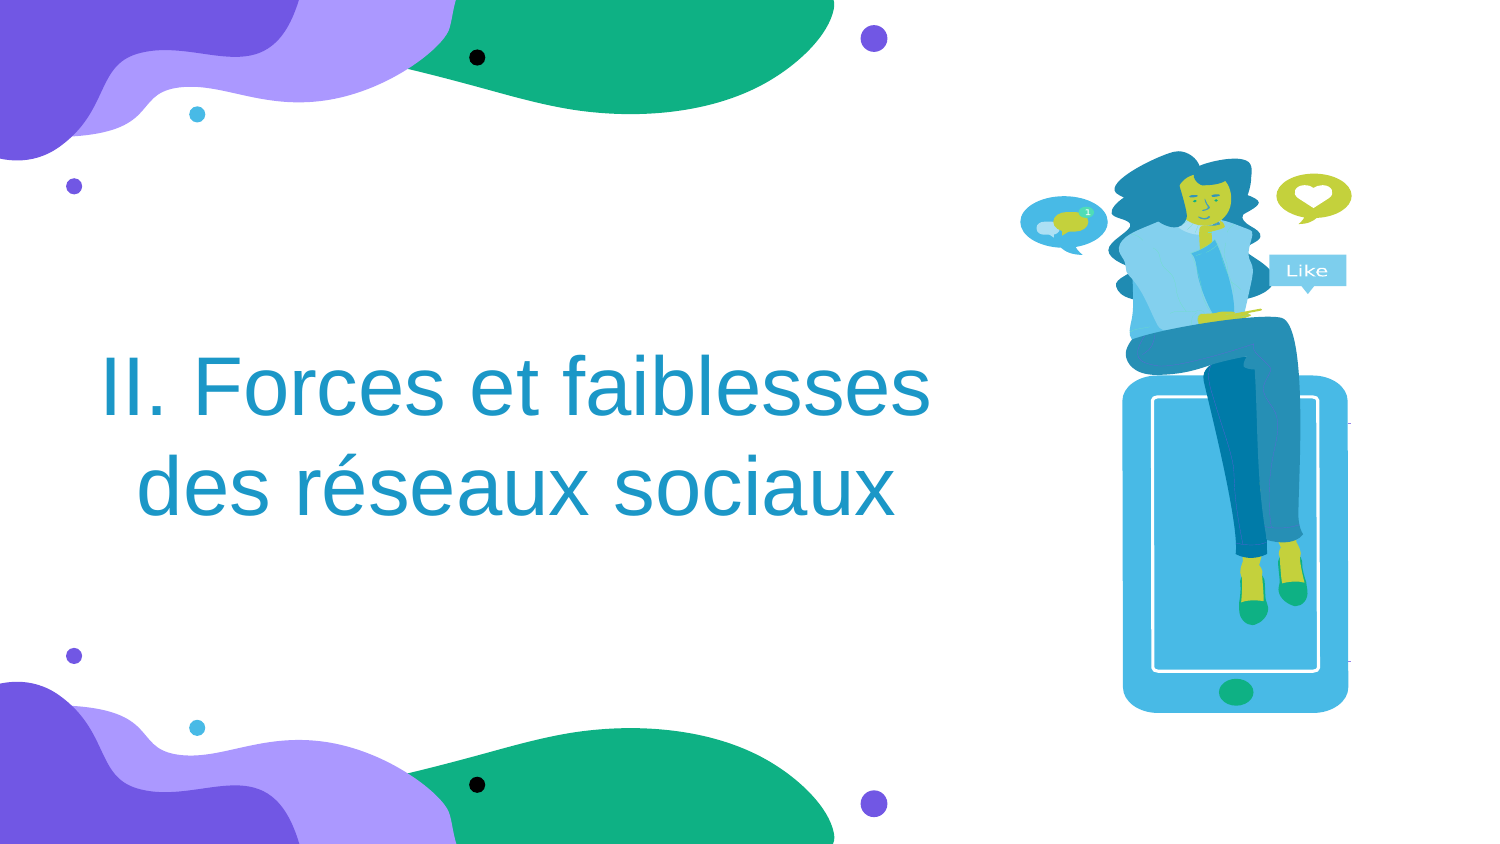

# II. Forces et faiblesses des réseaux sociaux